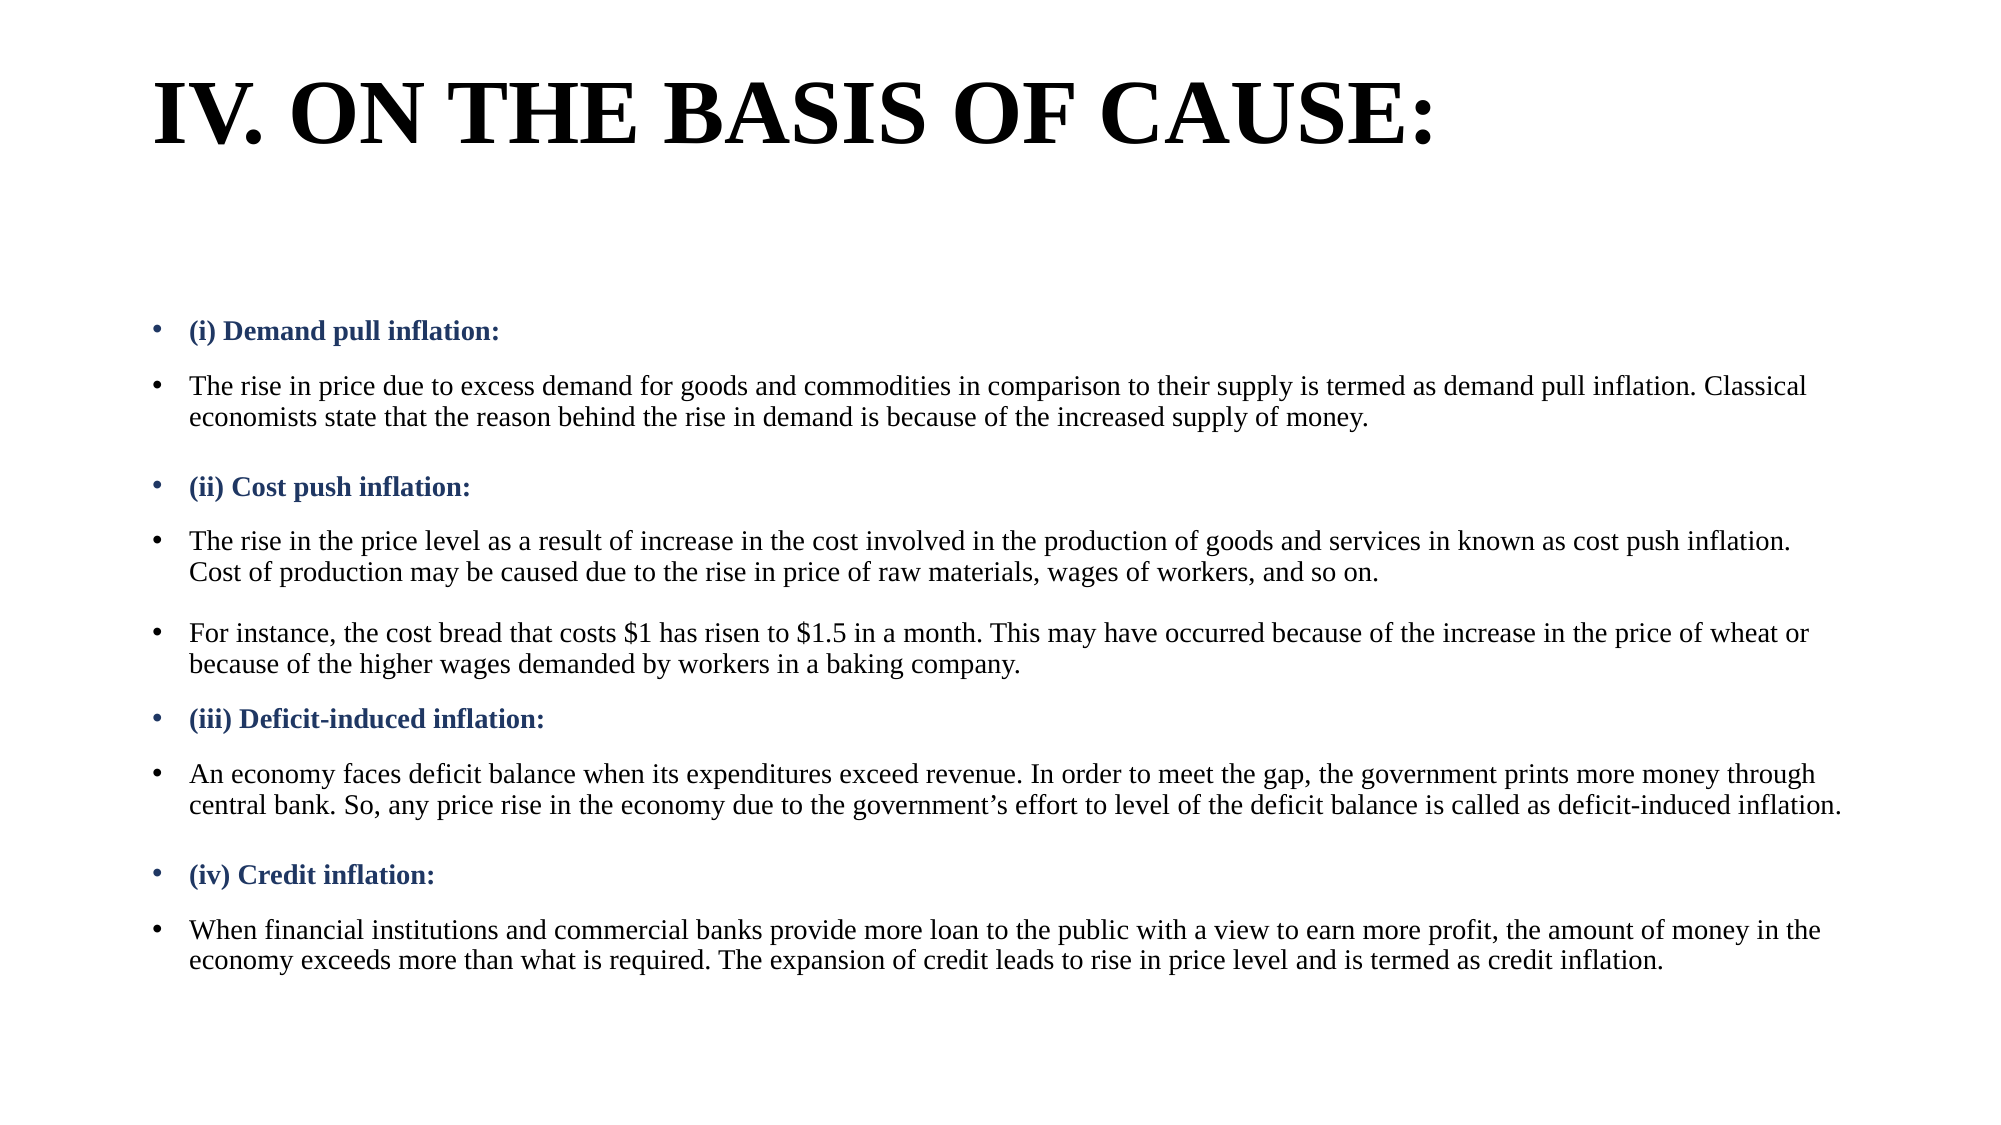

# IV. ON THE BASIS OF CAUSE:
(i) Demand pull inflation:
The rise in price due to excess demand for goods and commodities in comparison to their supply is termed as demand pull inflation. Classical economists state that the reason behind the rise in demand is because of the increased supply of money.
(ii) Cost push inflation:
The rise in the price level as a result of increase in the cost involved in the production of goods and services in known as cost push inflation. Cost of production may be caused due to the rise in price of raw materials, wages of workers, and so on.
For instance, the cost bread that costs $1 has risen to $1.5 in a month. This may have occurred because of the increase in the price of wheat or because of the higher wages demanded by workers in a baking company.
(iii) Deficit-induced inflation:
An economy faces deficit balance when its expenditures exceed revenue. In order to meet the gap, the government prints more money through central bank. So, any price rise in the economy due to the government’s effort to level of the deficit balance is called as deficit-induced inflation.
(iv) Credit inflation:
When financial institutions and commercial banks provide more loan to the public with a view to earn more profit, the amount of money in the economy exceeds more than what is required. The expansion of credit leads to rise in price level and is termed as credit inflation.